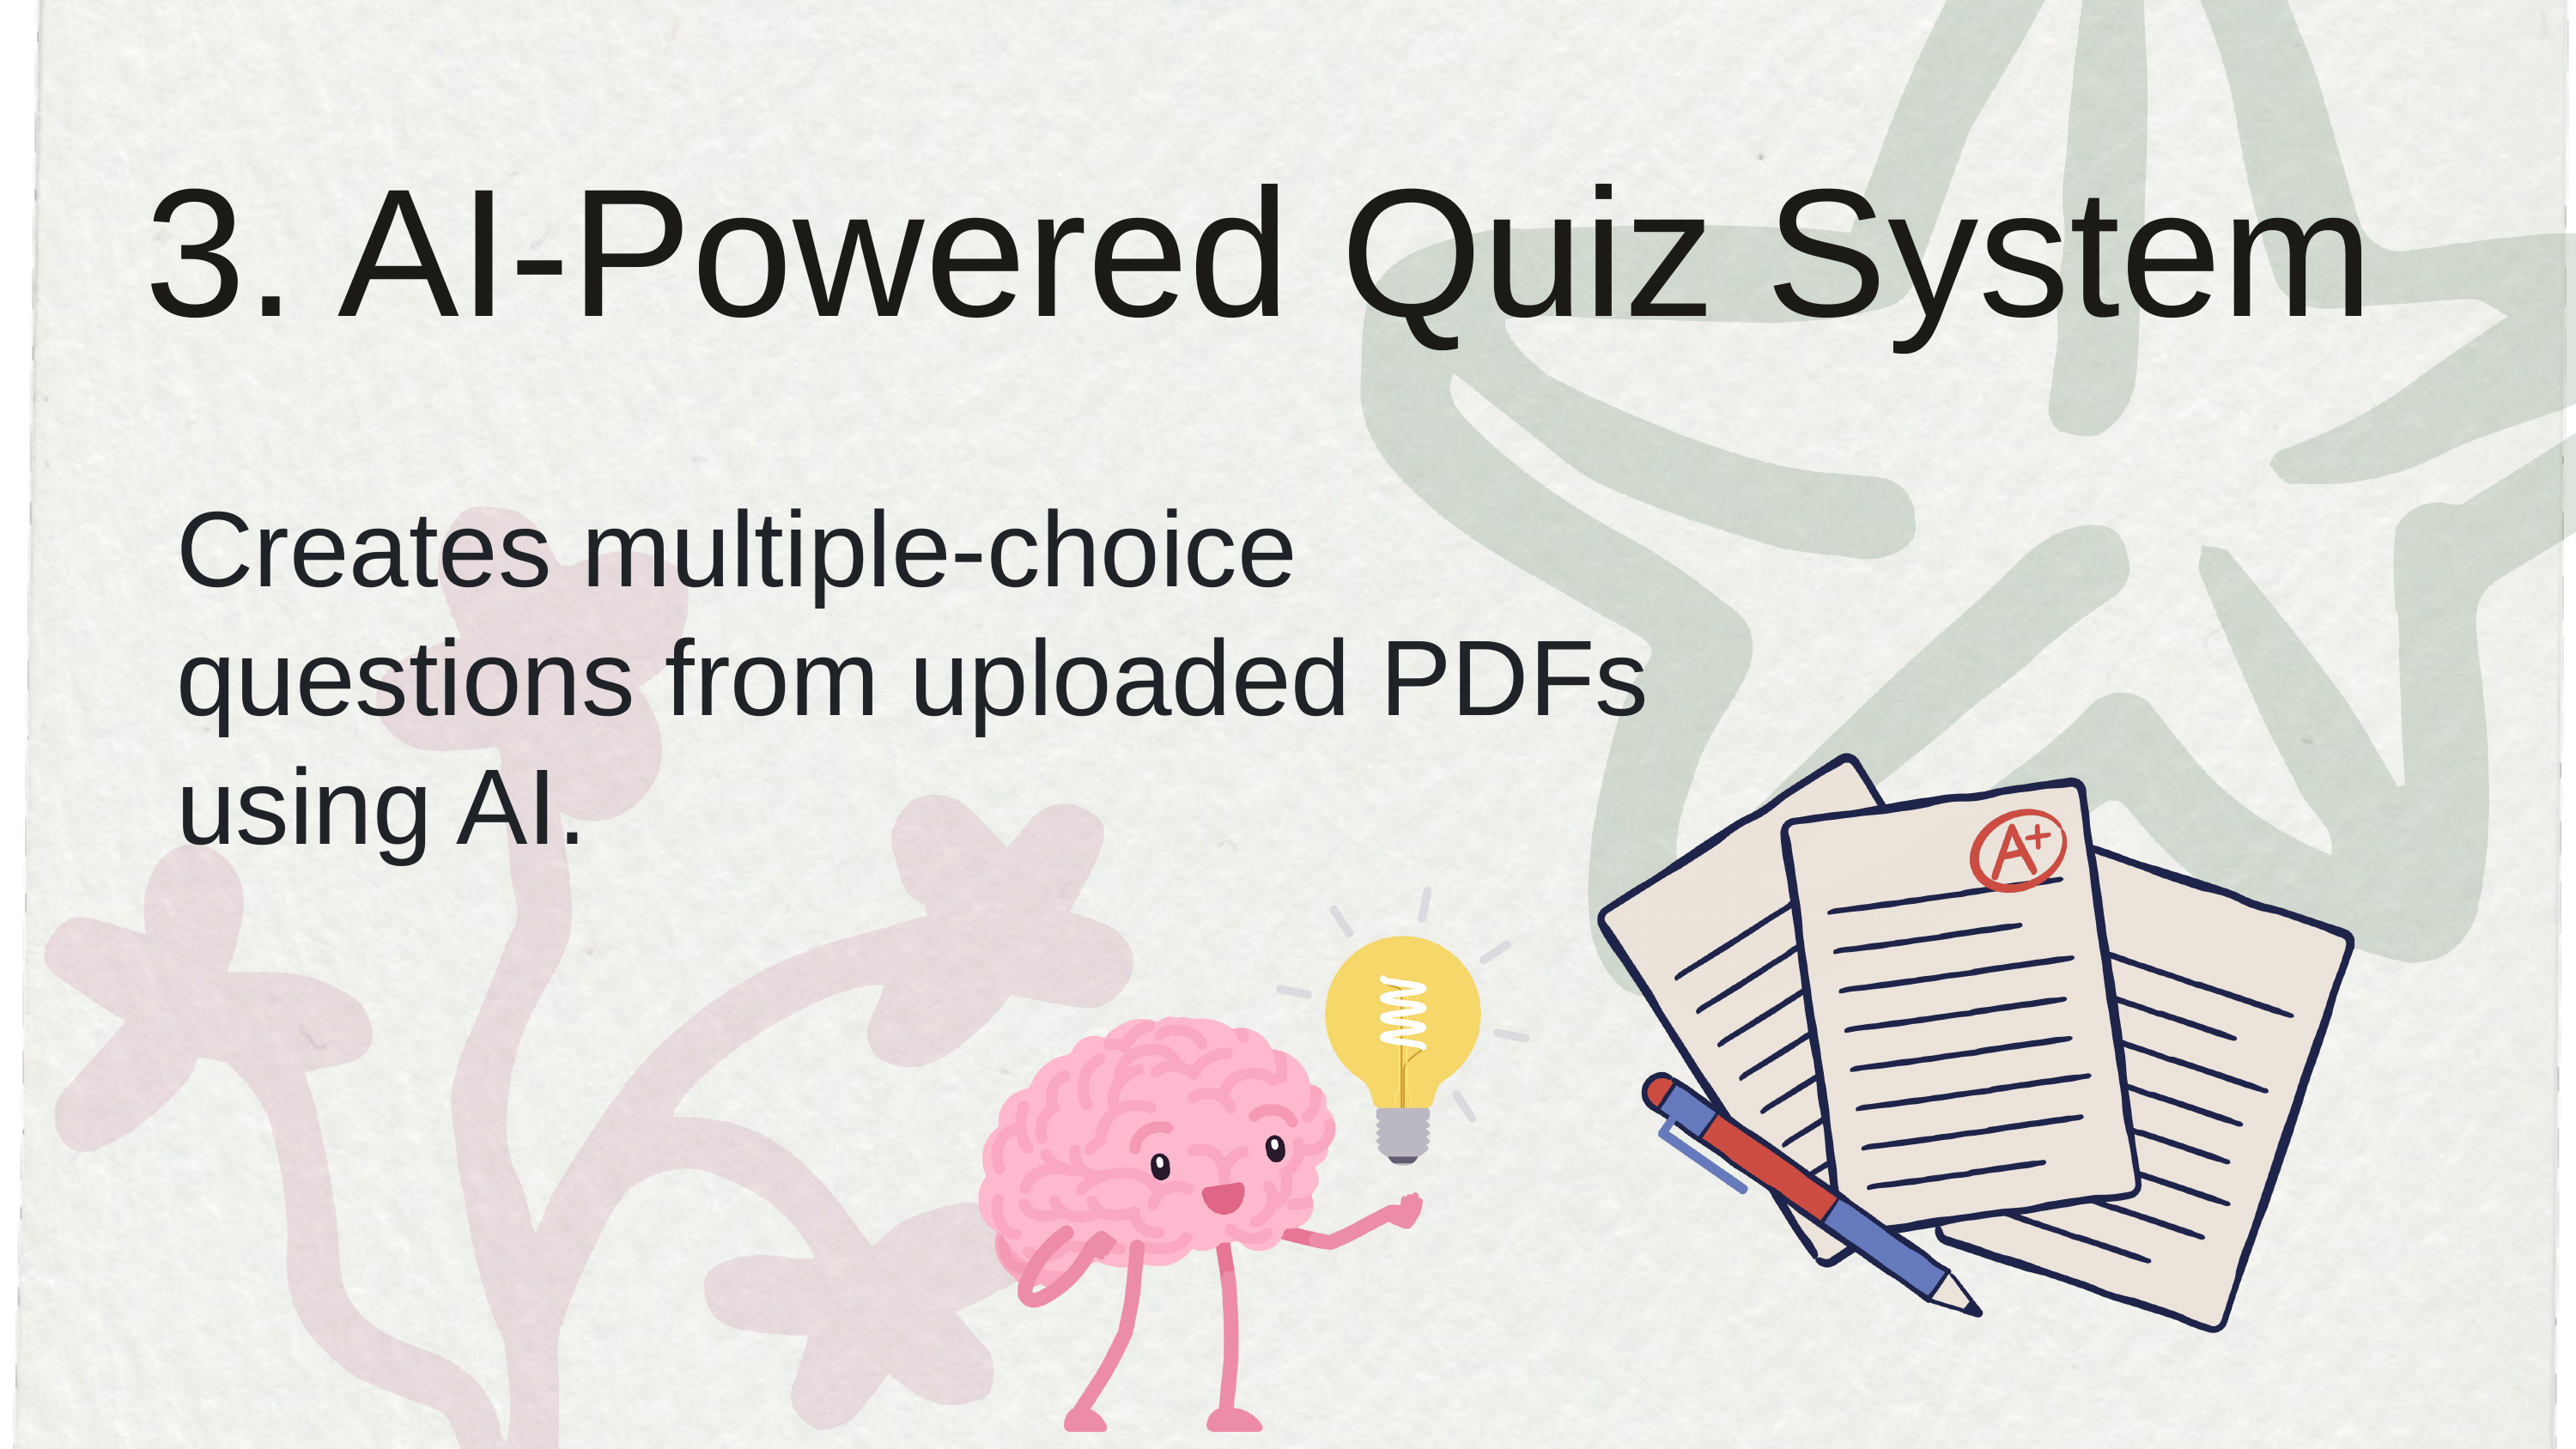

3. AI-Powered Quiz System
Creates multiple-choice questions from uploaded PDFs using AI.